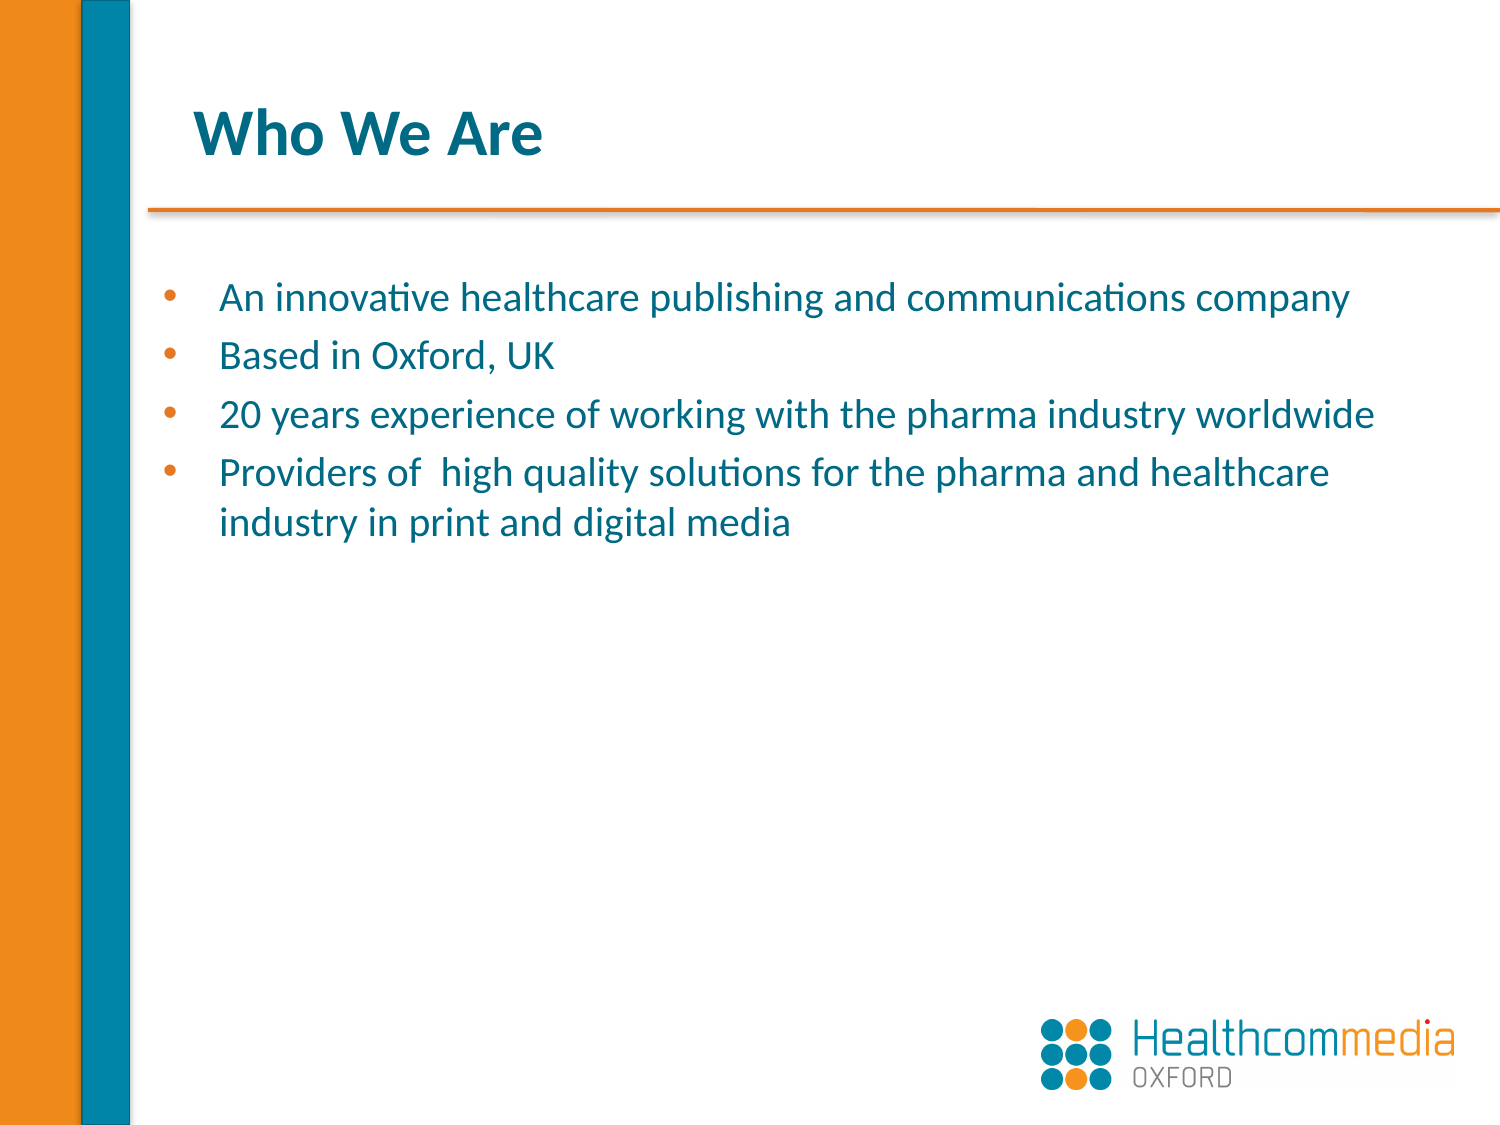

# Who We Are
An innovative healthcare publishing and communications company
Based in Oxford, UK
20 years experience of working with the pharma industry worldwide
Providers of  high quality solutions for the pharma and healthcare industry in print and digital media